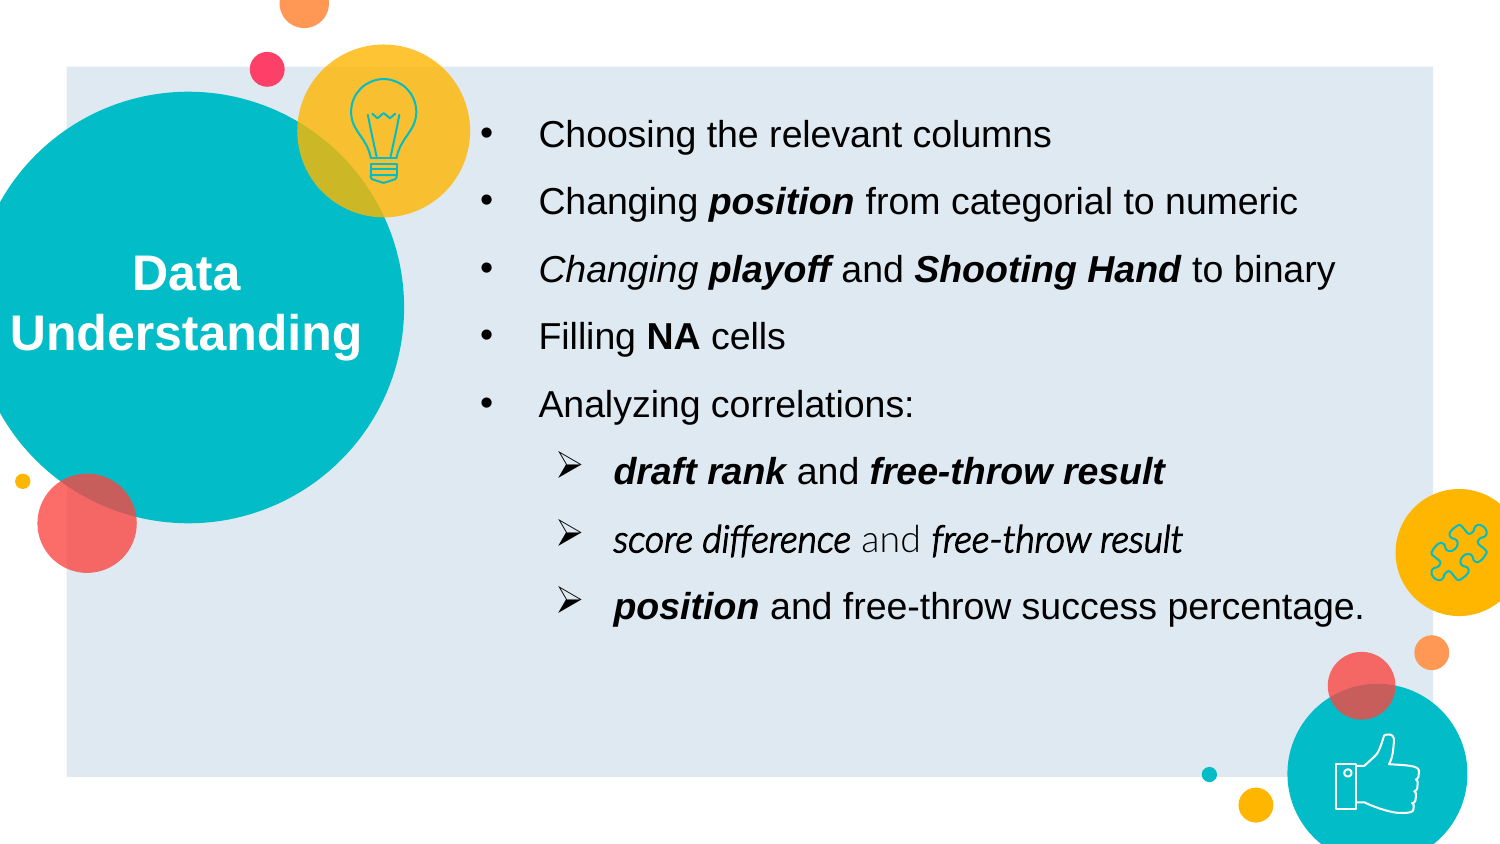

Choosing the relevant columns
Changing position from categorial to numeric
Changing playoff and Shooting Hand to binary
Filling NA cells
Analyzing correlations:
draft rank and free-throw result
score difference and free-throw result
position and free-throw success percentage.
# Data Understanding